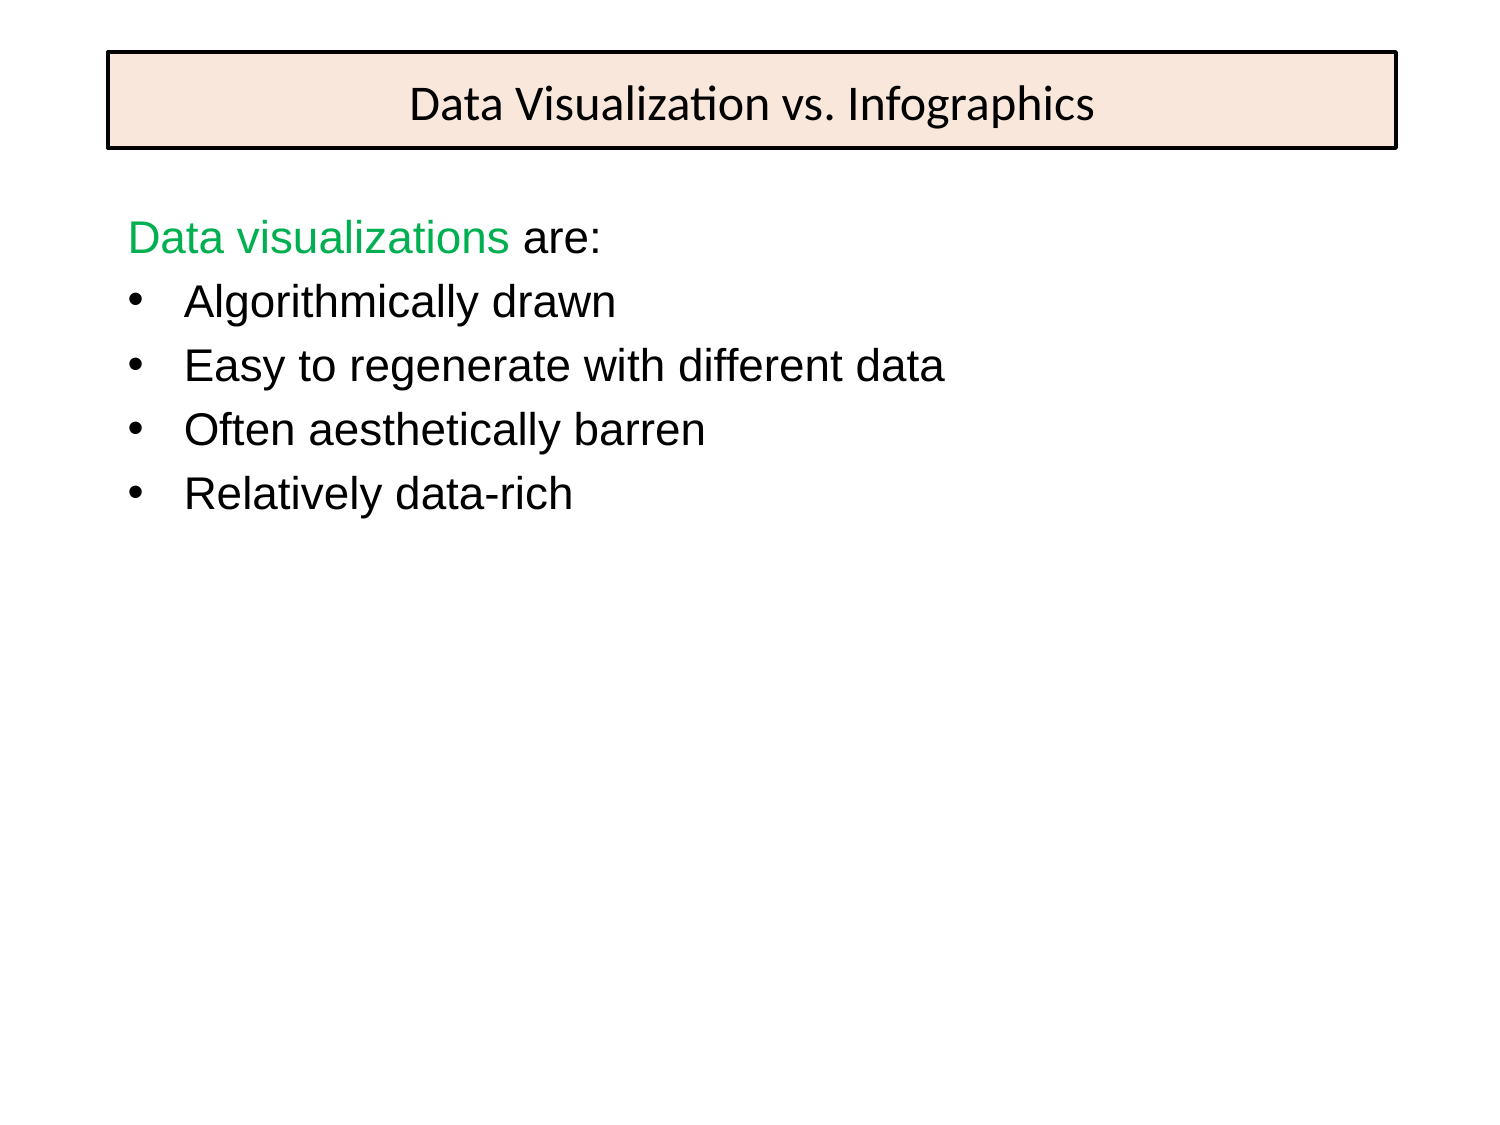

# Data Visualization vs. Infographics
Data visualizations are:
Algorithmically drawn
Easy to regenerate with different data
Often aesthetically barren
Relatively data-rich